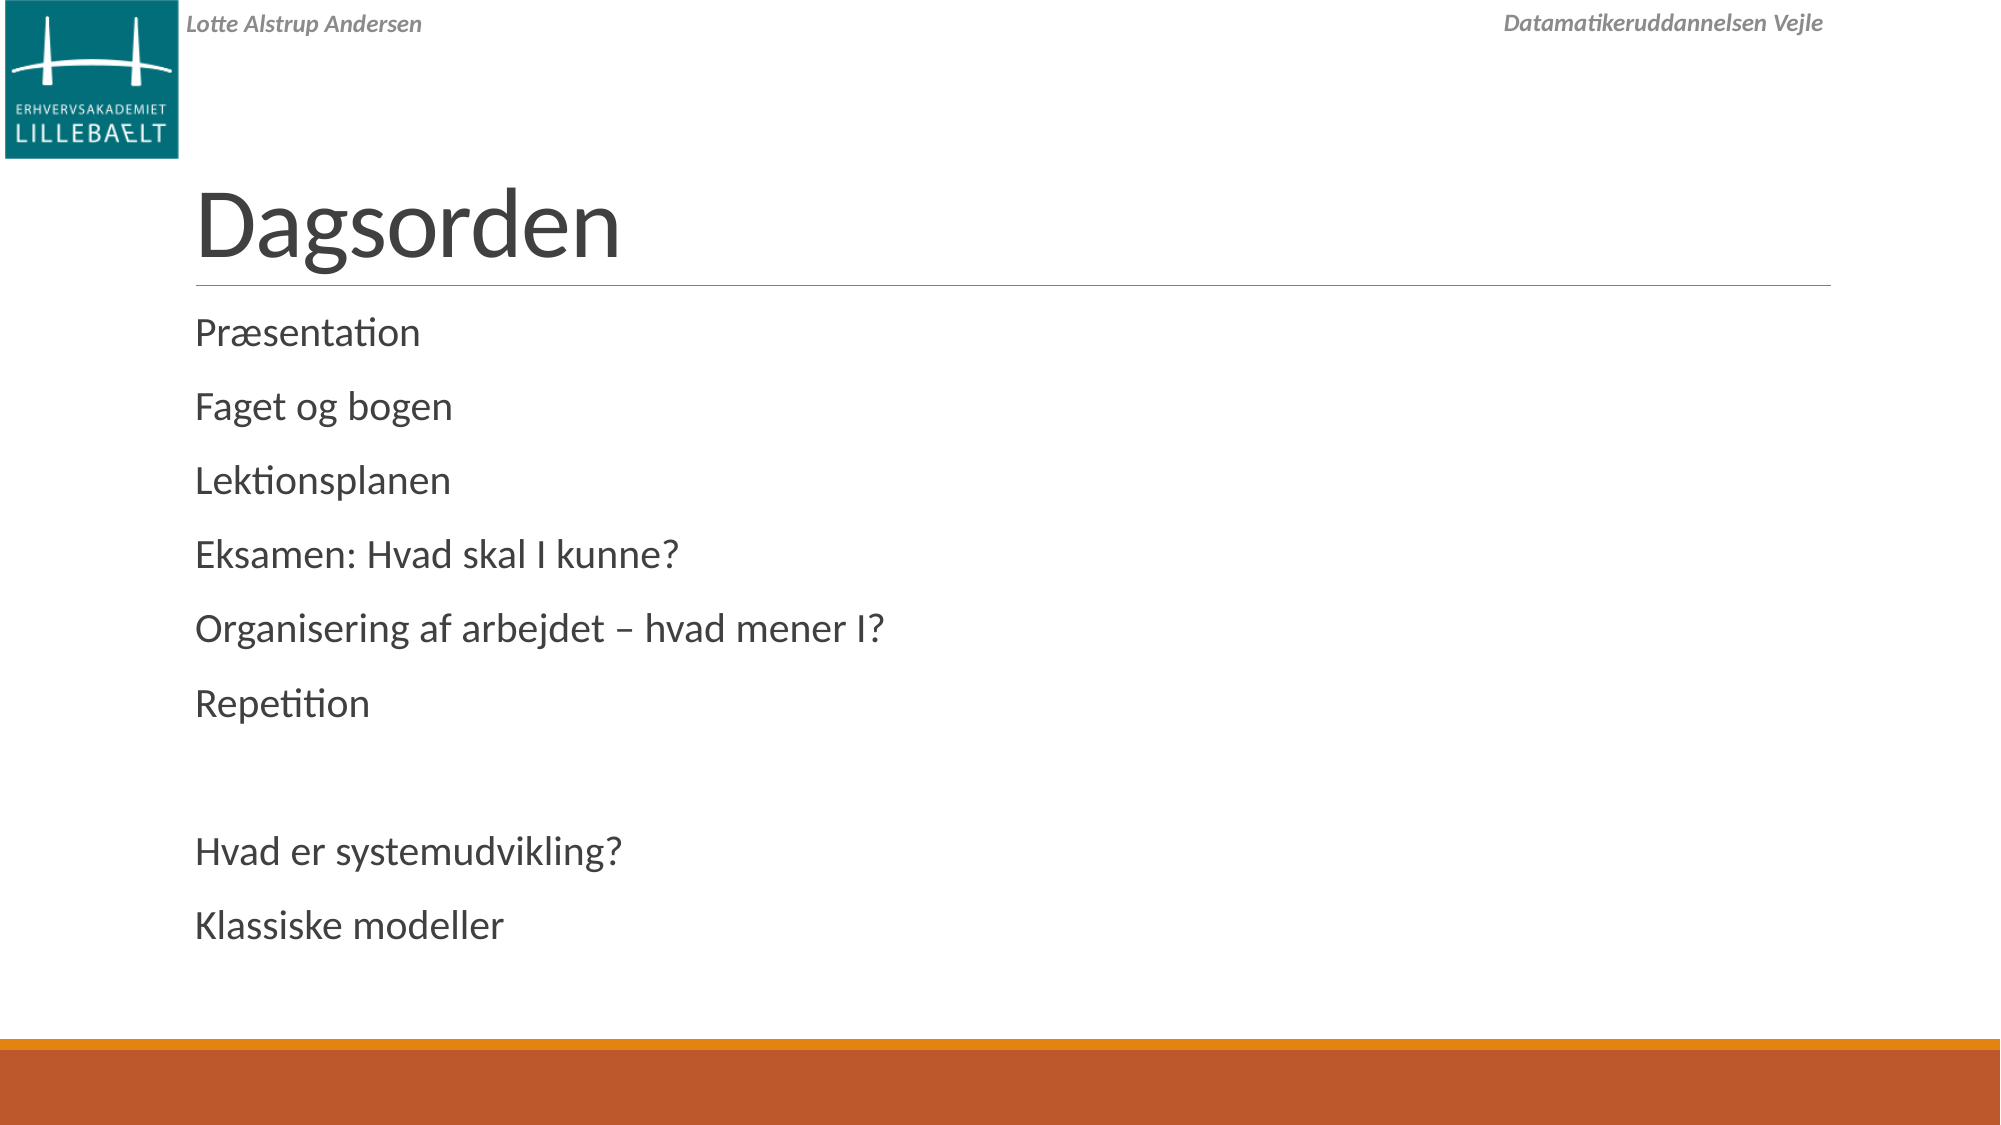

# Dagsorden
Præsentation
Faget og bogen
Lektionsplanen
Eksamen: Hvad skal I kunne?
Organisering af arbejdet – hvad mener I?
Repetition

Hvad er systemudvikling?
Klassiske modeller